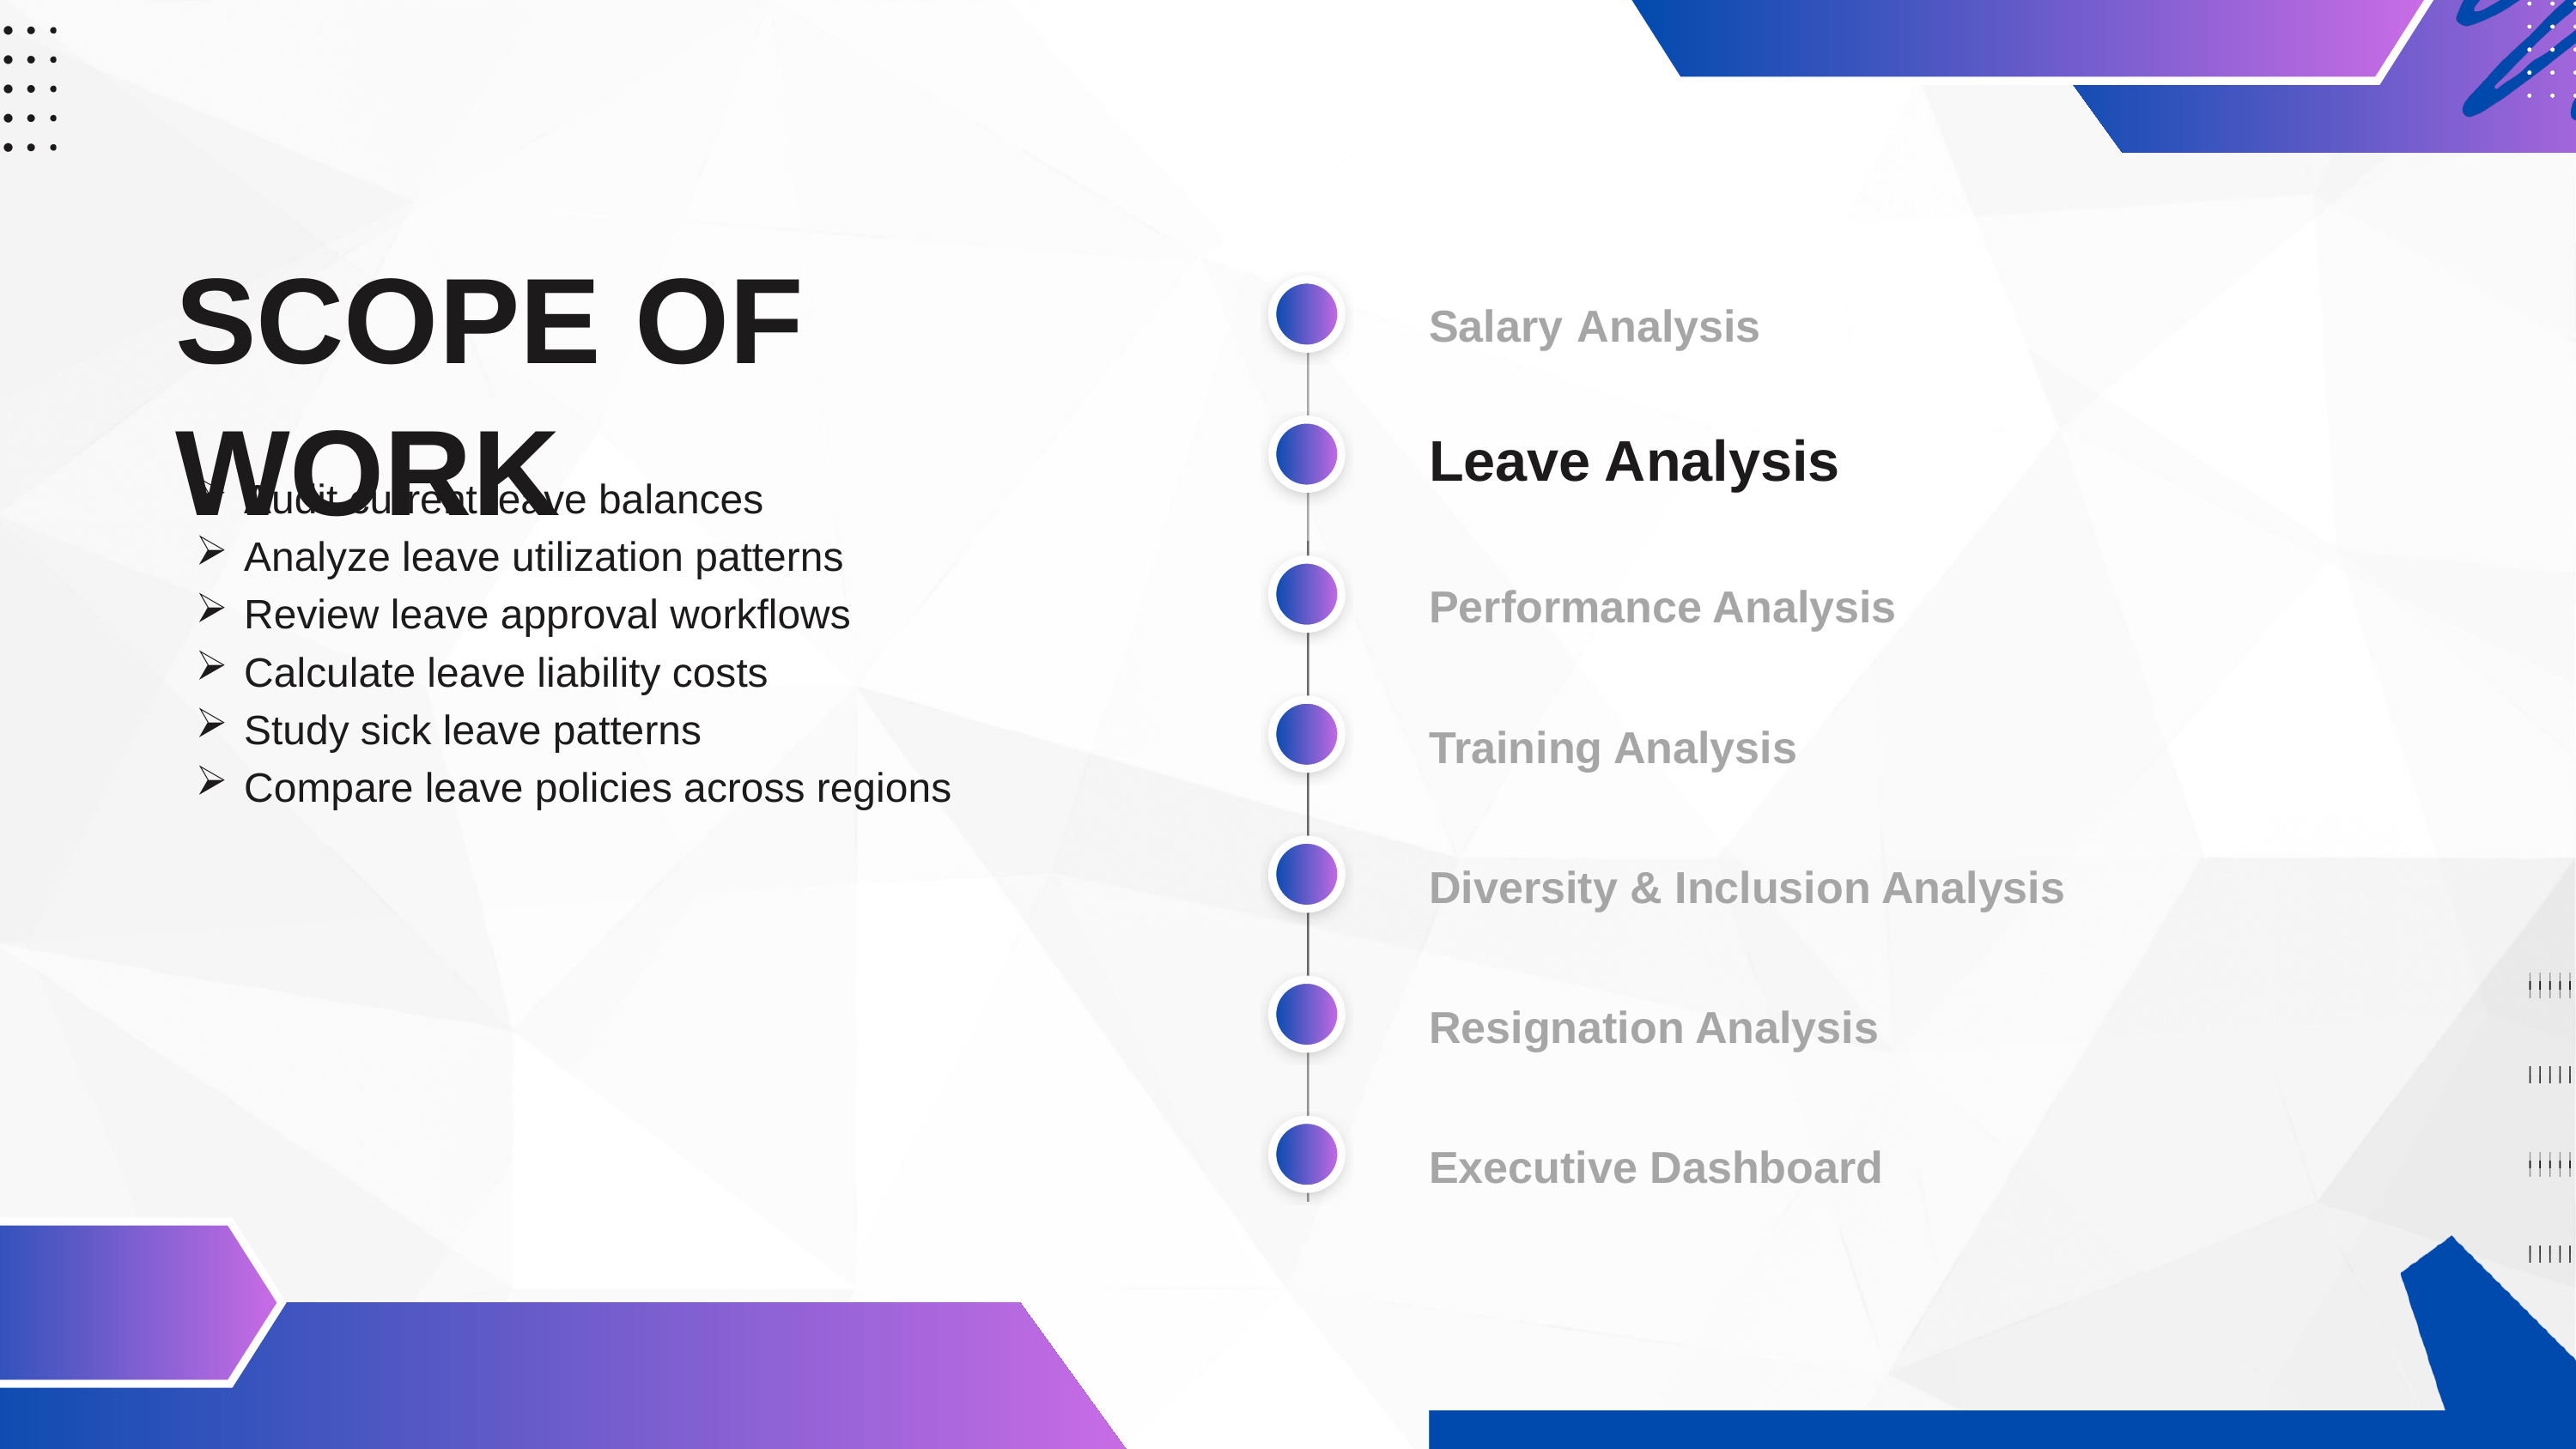

SCOPE OF WORK

Salary Analysis

Audit current leave balances
Analyze leave utilization patterns
Review leave approval workflows
Calculate leave liability costs
Study sick leave patterns
Compare leave policies across regions

Leave Analysis

Performance Analysis

Training Analysis

Diversity & Inclusion Analysis

Resignation Analysis

Executive Dashboard